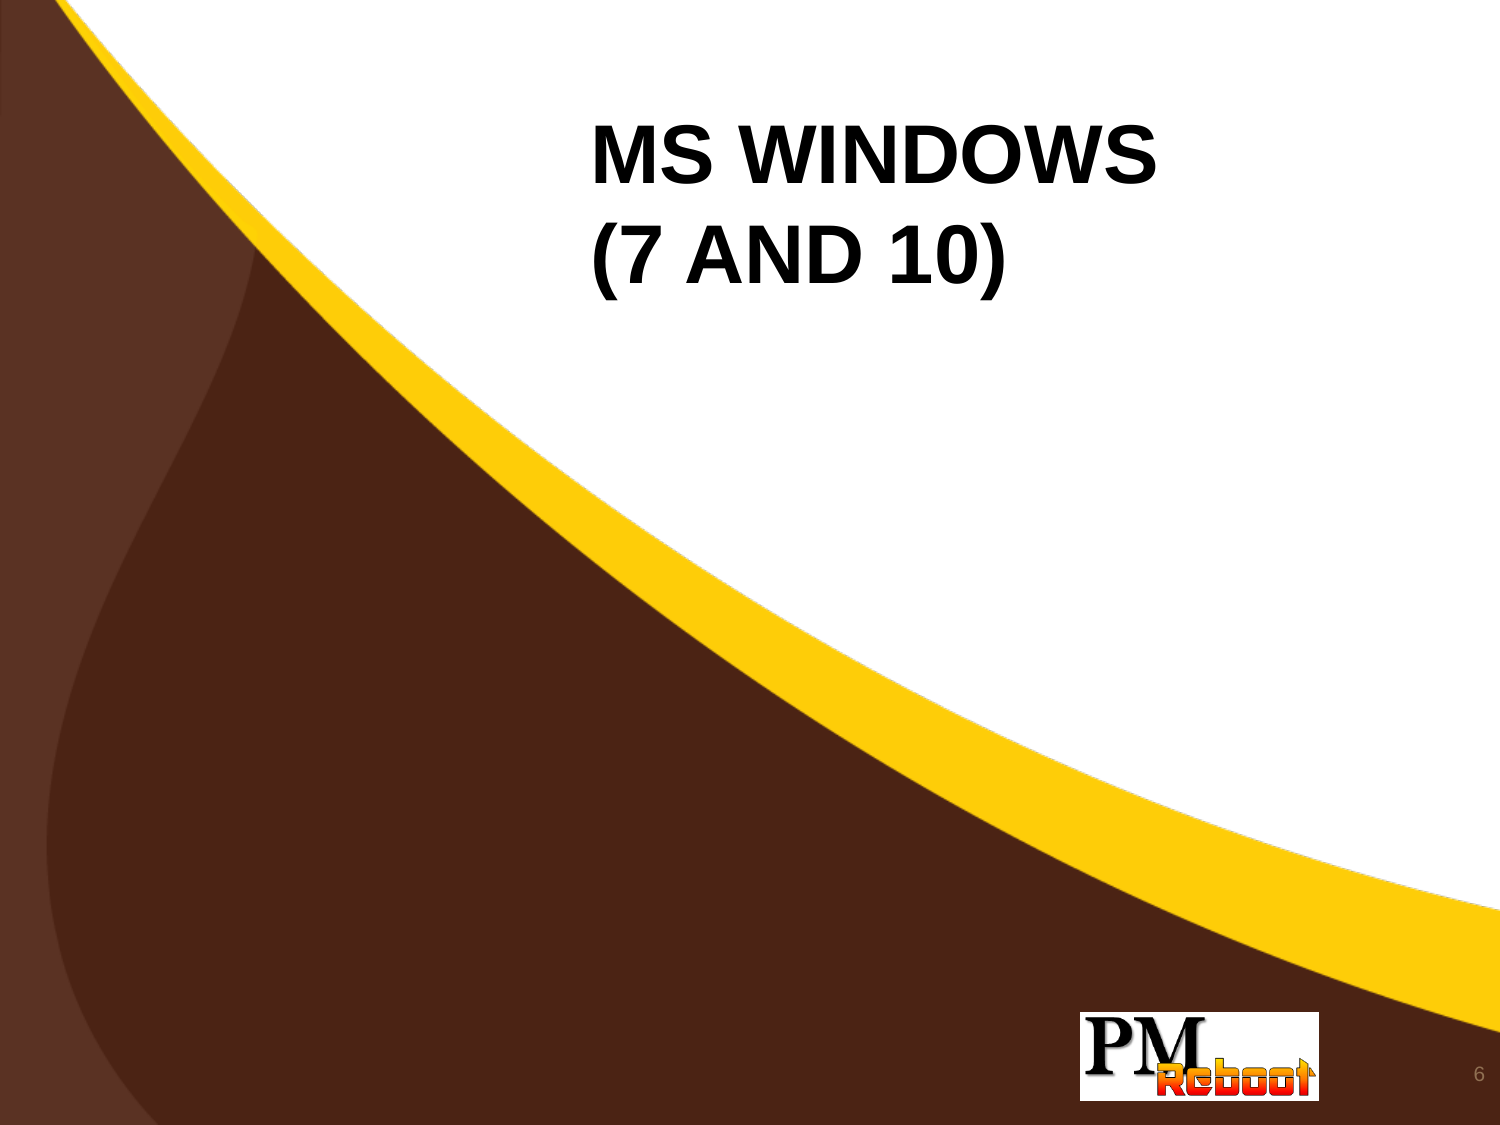

# MS Windows (7 and 10)

6